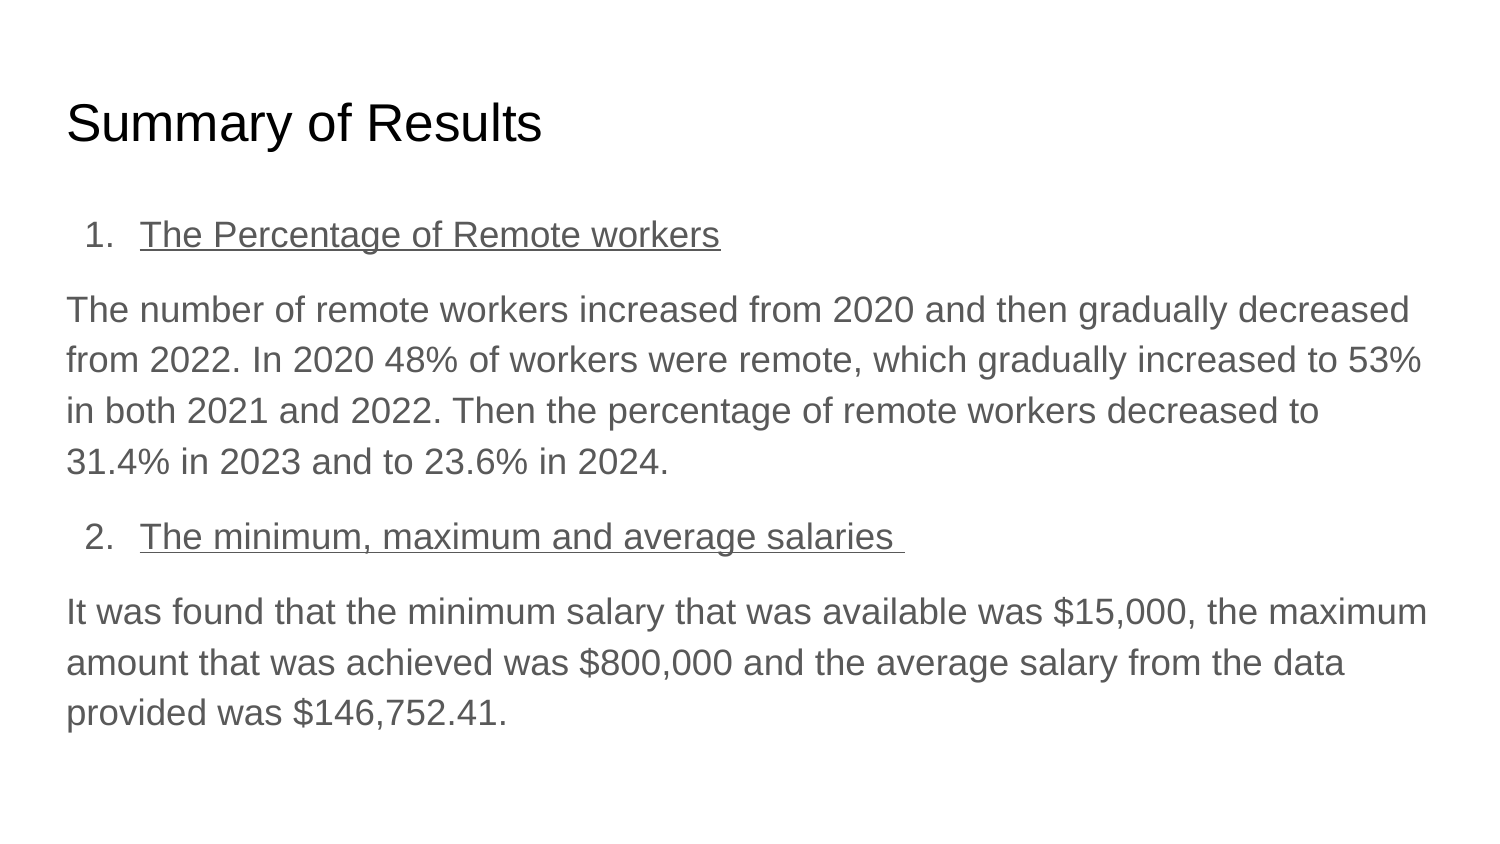

# Summary of Results
The Percentage of Remote workers
The number of remote workers increased from 2020 and then gradually decreased from 2022. In 2020 48% of workers were remote, which gradually increased to 53% in both 2021 and 2022. Then the percentage of remote workers decreased to 31.4% in 2023 and to 23.6% in 2024.
The minimum, maximum and average salaries
It was found that the minimum salary that was available was $15,000, the maximum amount that was achieved was $800,000 and the average salary from the data provided was $146,752.41.